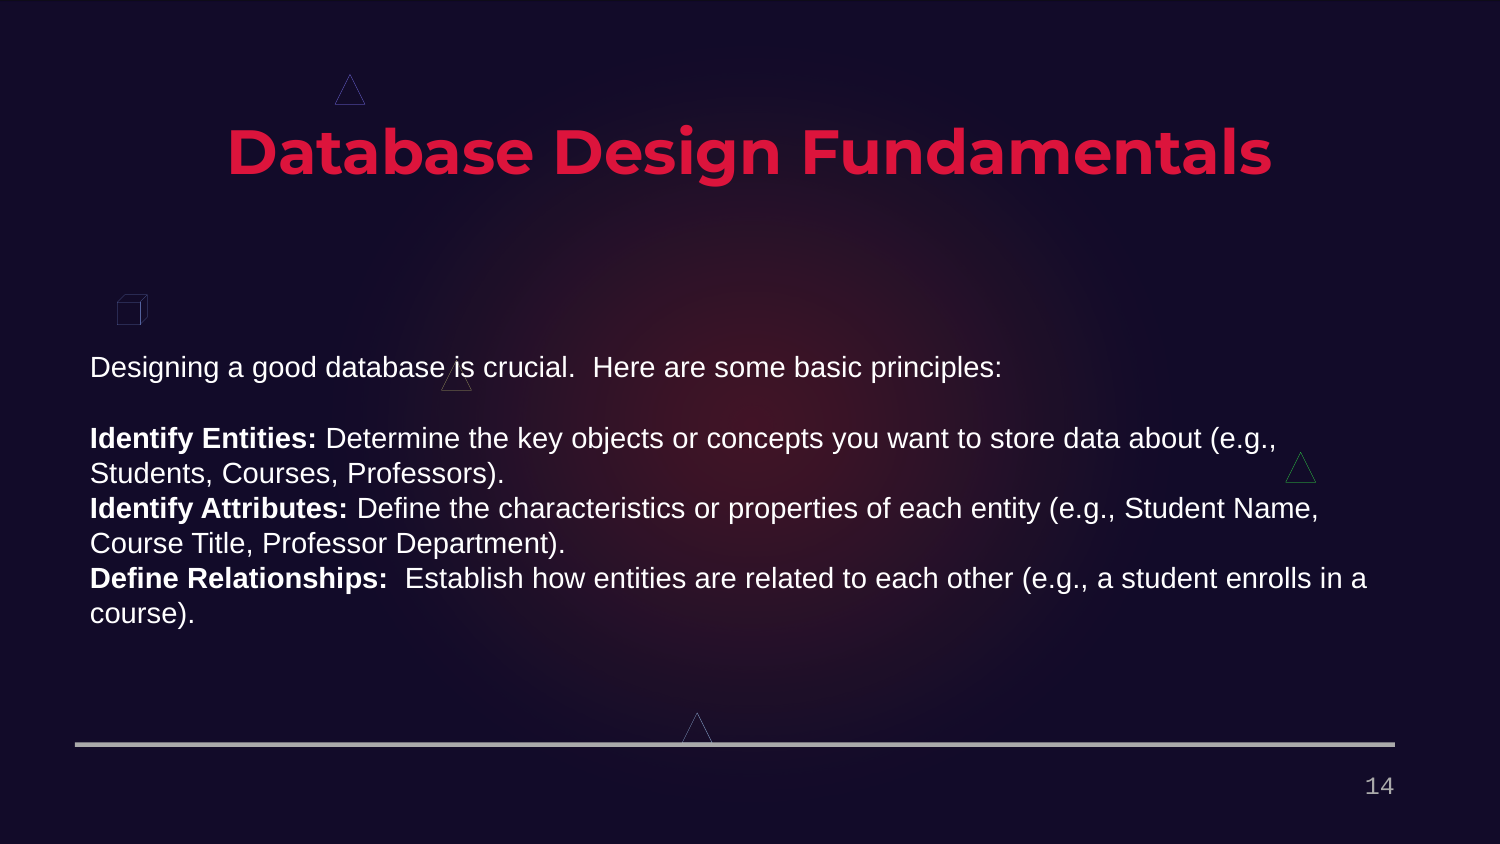

Database Design Fundamentals
Designing a good database is crucial.  Here are some basic principles:

Identify Entities: Determine the key objects or concepts you want to store data about (e.g., Students, Courses, Professors).
Identify Attributes: Define the characteristics or properties of each entity (e.g., Student Name, Course Title, Professor Department).
Define Relationships:  Establish how entities are related to each other (e.g., a student enrolls in a course).

14